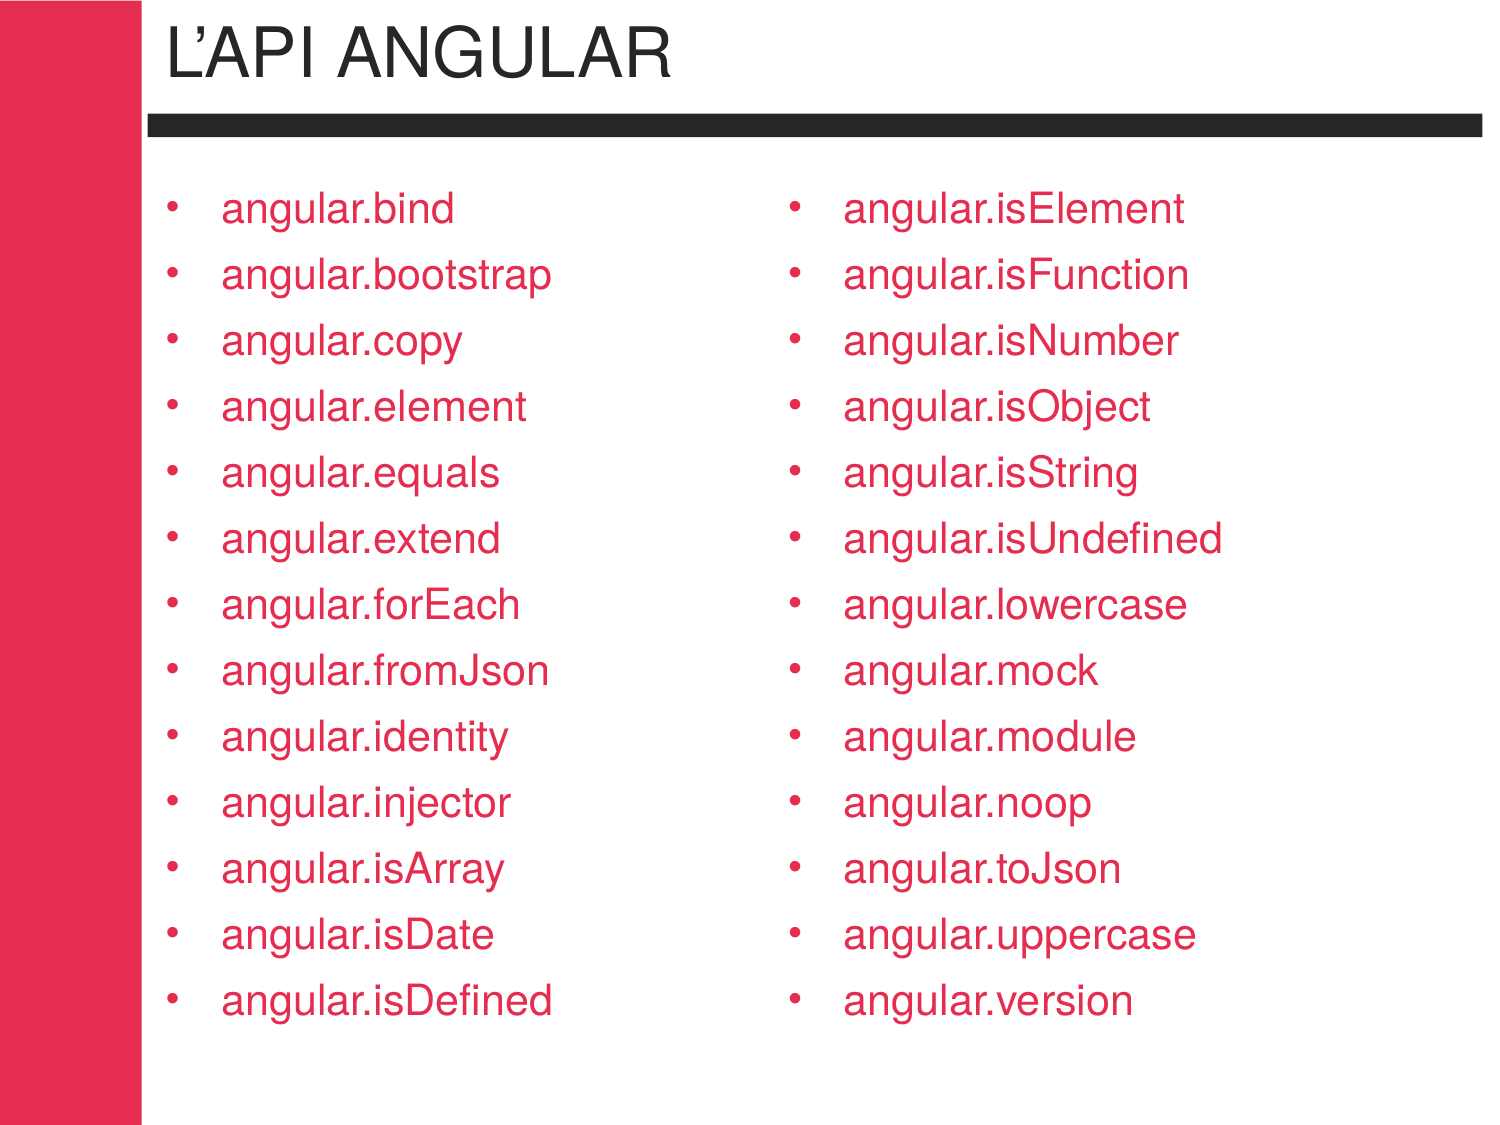

# L’api angular
angular.bind
angular.bootstrap
angular.copy
angular.element
angular.equals
angular.extend
angular.forEach
angular.fromJson
angular.identity
angular.injector
angular.isArray
angular.isDate
angular.isDefined

angular.isElement
angular.isFunction
angular.isNumber
angular.isObject
angular.isString
angular.isUndefined
angular.lowercase
angular.mock
angular.module
angular.noop
angular.toJson
angular.uppercase
angular.version